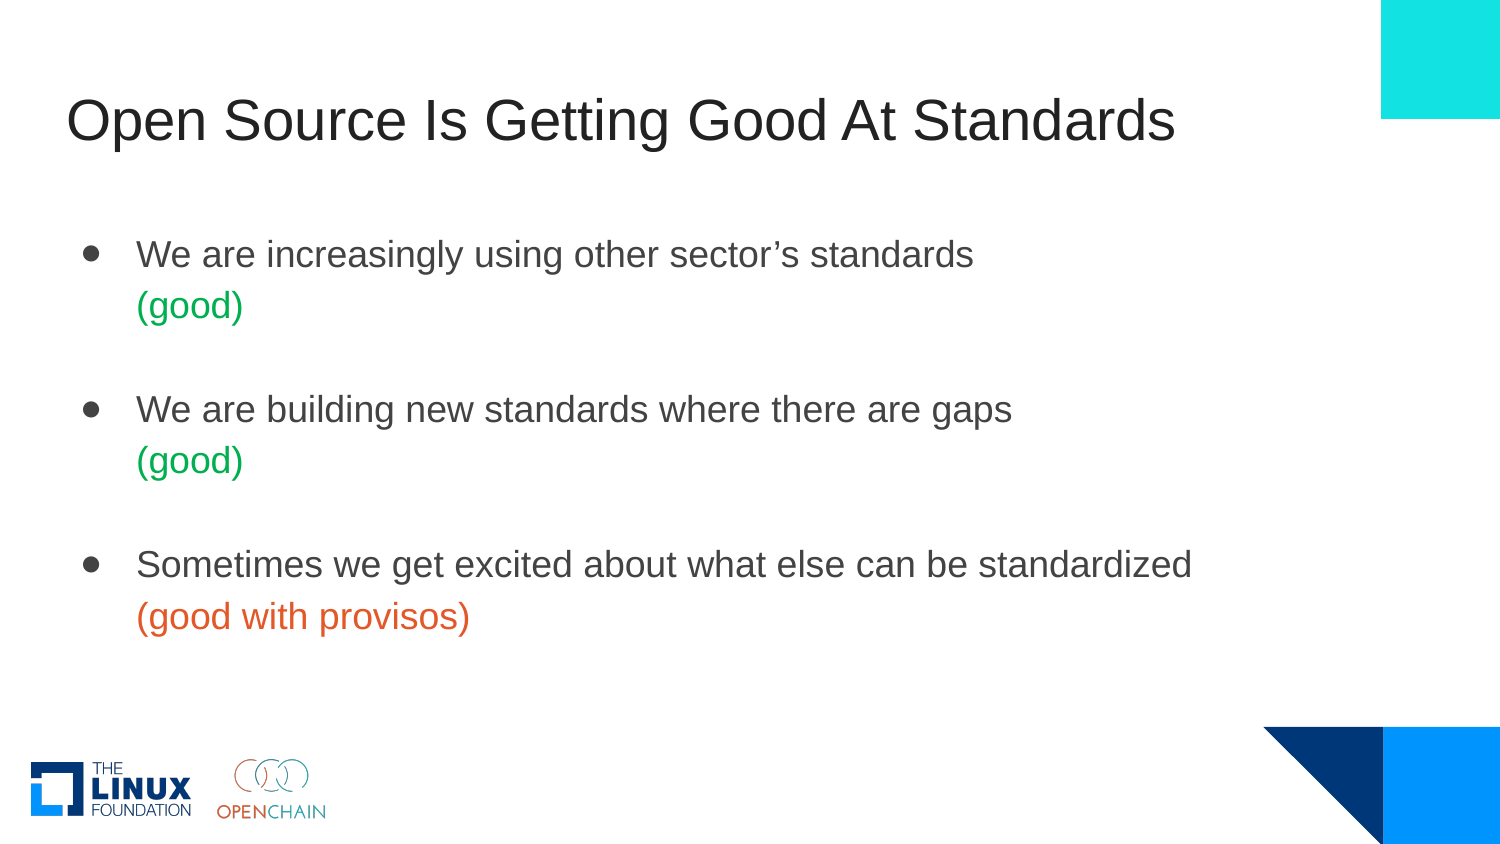

# Open Source Is Getting Good At Standards
We are increasingly using other sector’s standards
(good)

We are building new standards where there are gaps
(good)

Sometimes we get excited about what else can be standardized
(good with provisos)